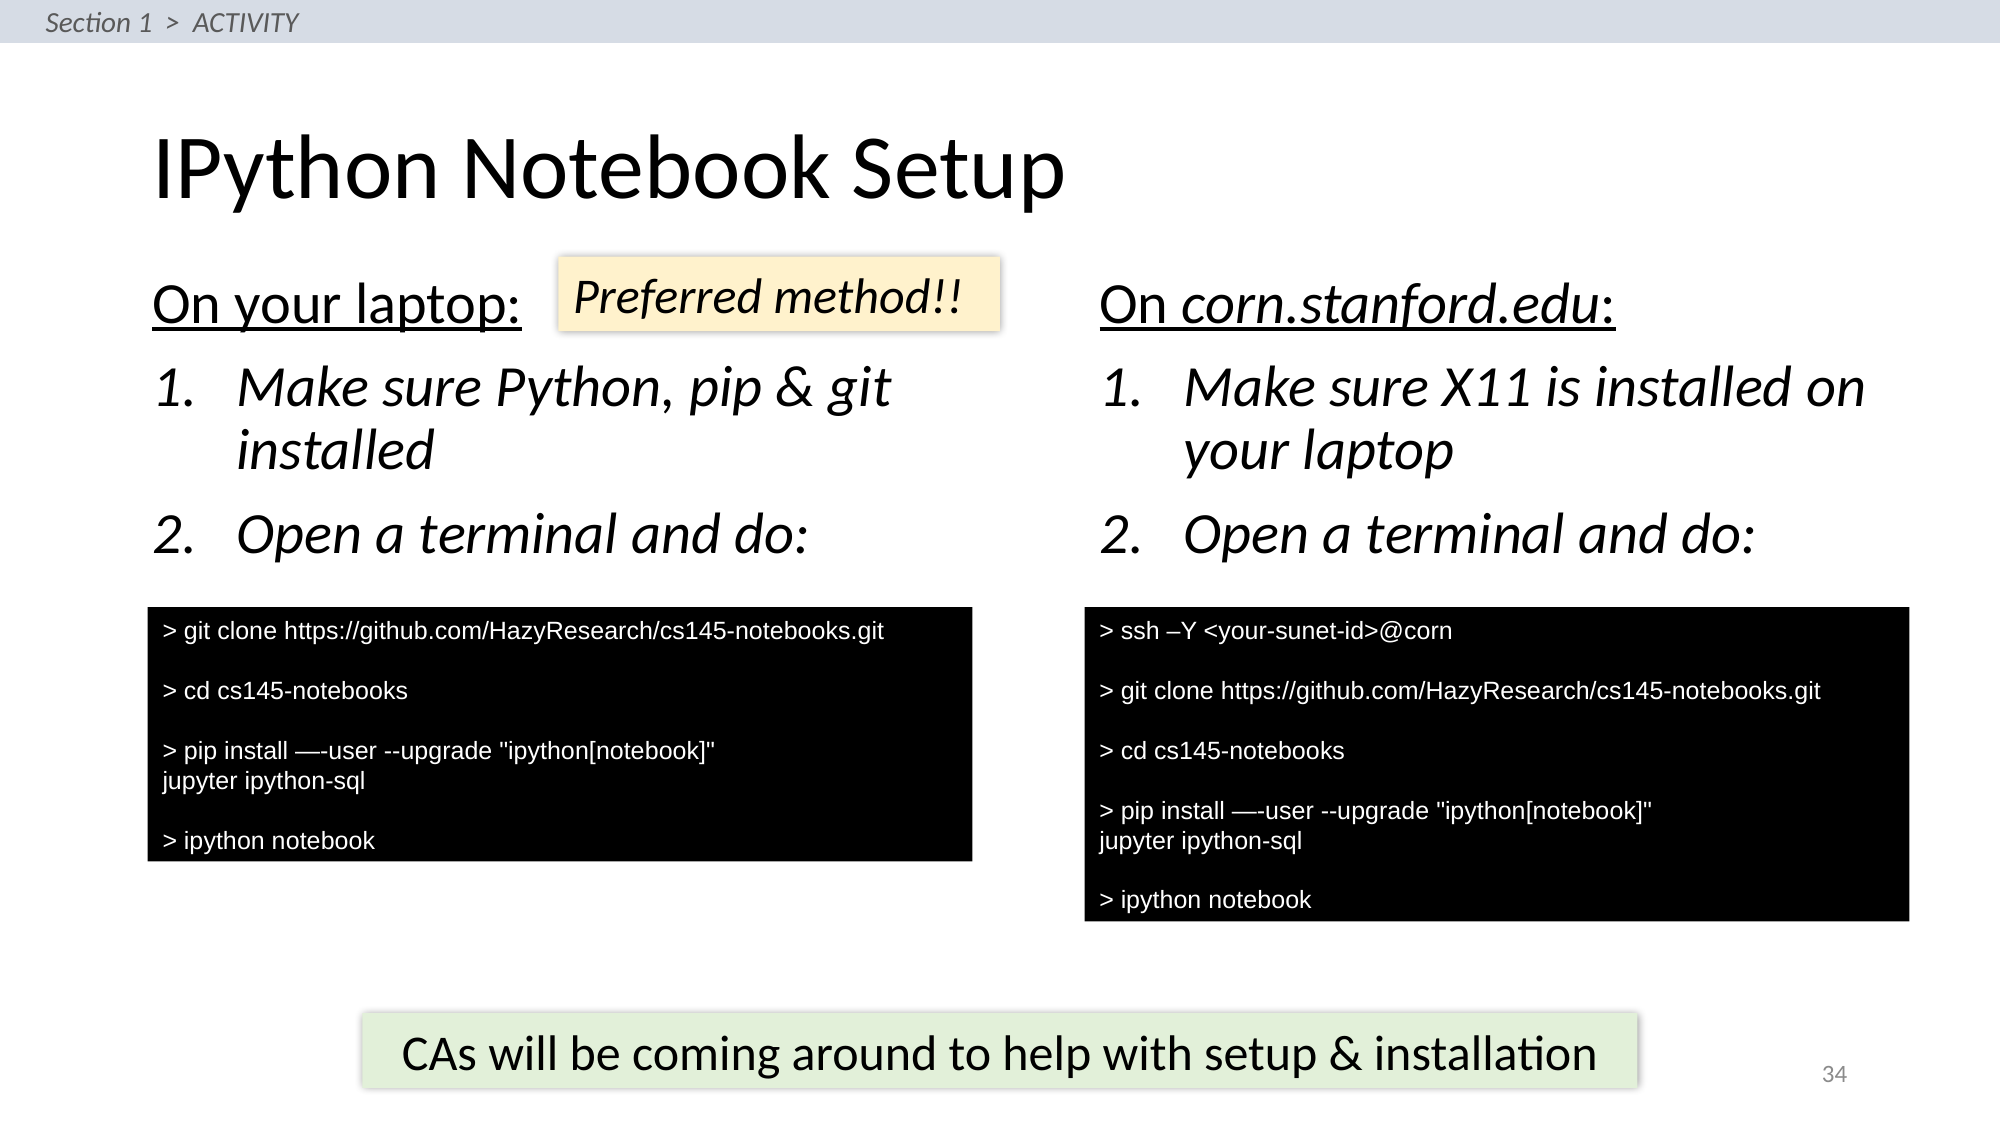

Section 1  >  ACTIVITY
# IPython Notebook Setup
Preferred method!!
On your laptop:
Make sure Python, pip & git installed
Open a terminal and do:

On corn.stanford.edu:
Make sure X11 is installed on your laptop
Open a terminal and do:

> git clone https://github.com/HazyResearch/cs145-notebooks.git

> cd cs145-notebooks

> pip install —-user --upgrade "ipython[notebook]"
jupyter ipython-sql

> ipython notebook
> ssh –Y <your-sunet-id>@corn

> git clone https://github.com/HazyResearch/cs145-notebooks.git

> cd cs145-notebooks

> pip install —-user --upgrade "ipython[notebook]"
jupyter ipython-sql

> ipython notebook
CAs will be coming around to help with setup & installation
34